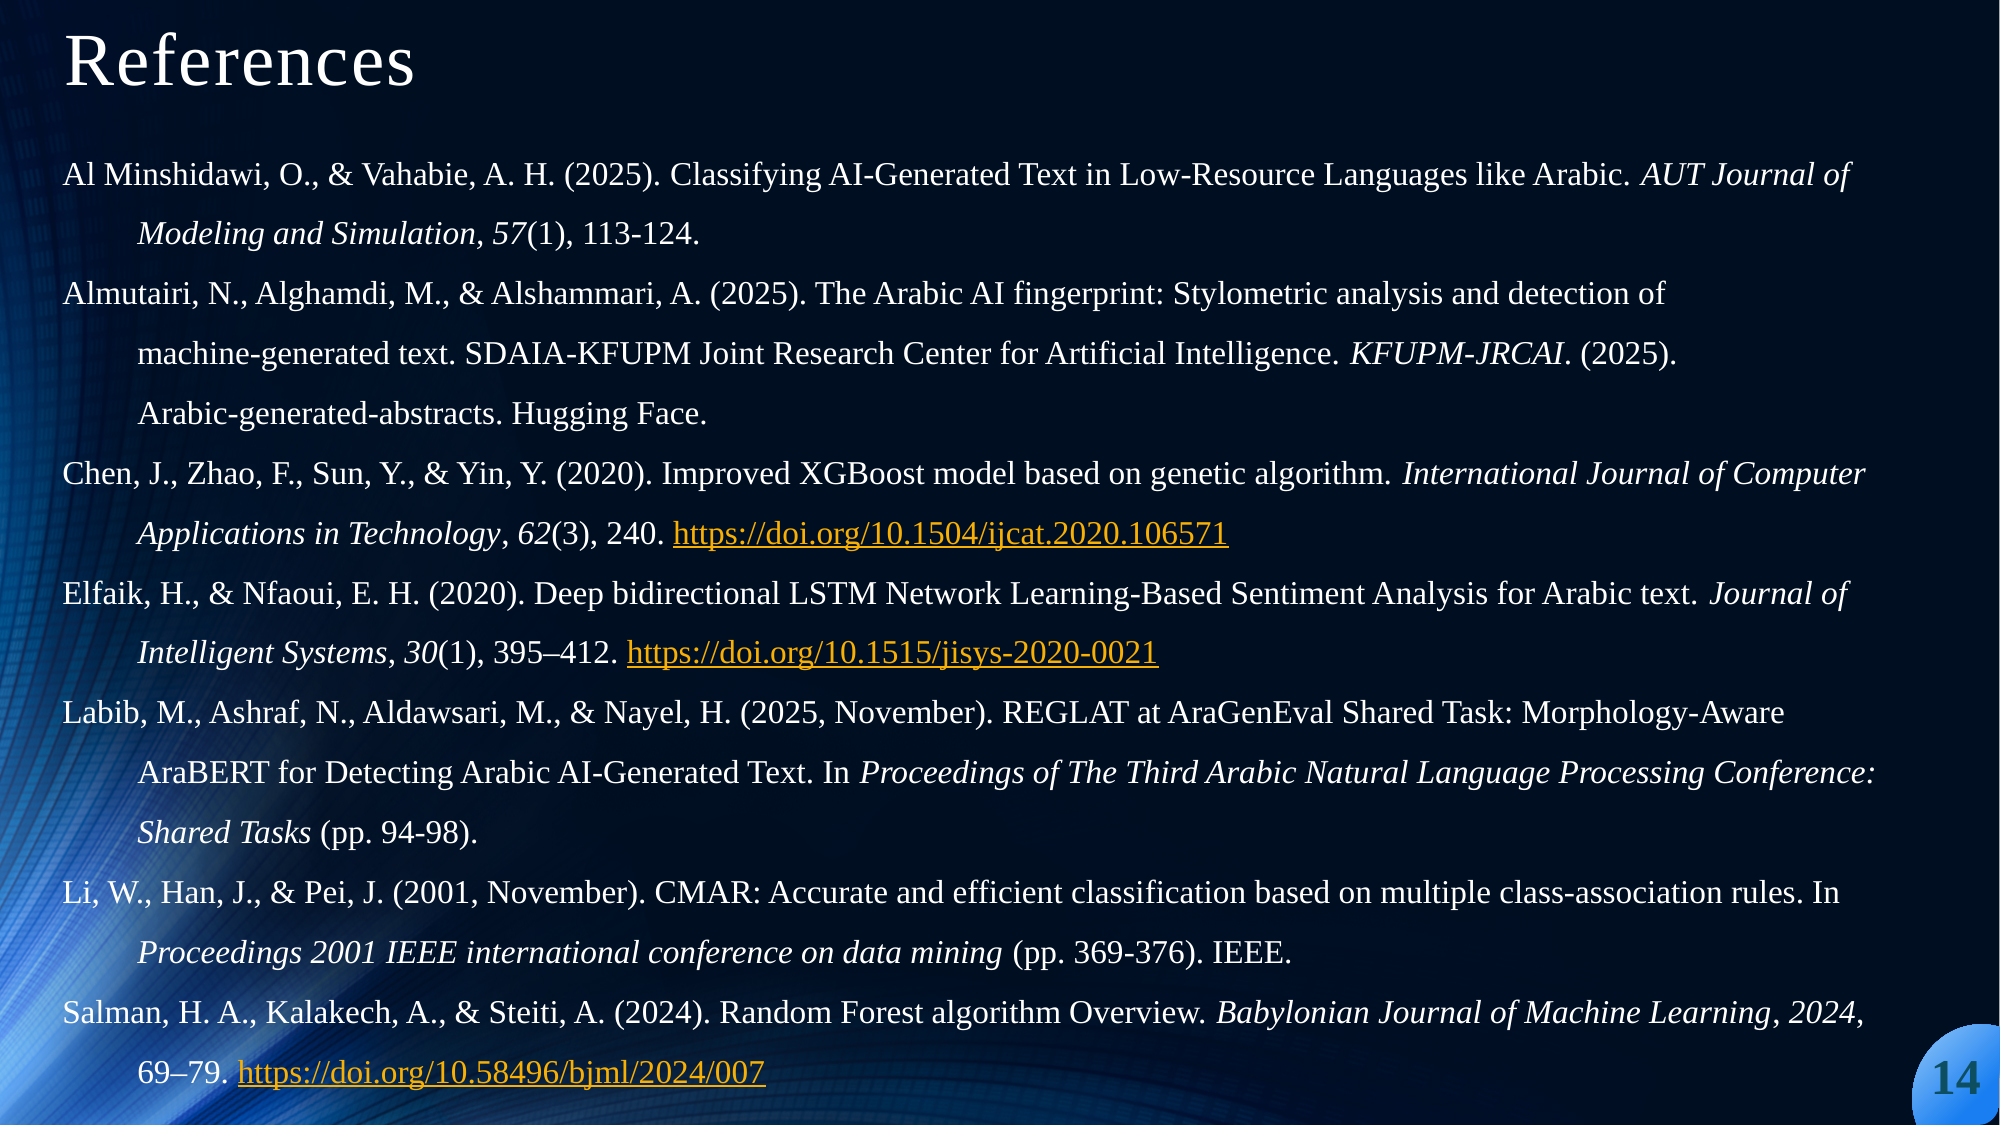

# References
Al Minshidawi, O., & Vahabie, A. H. (2025). Classifying AI-Generated Text in Low-Resource Languages like Arabic. AUT Journal of Modeling and Simulation, 57(1), 113-124.
Almutairi, N., Alghamdi, M., & Alshammari, A. (2025). The Arabic AI fingerprint: Stylometric analysis and detection of machine‑generated text. SDAIA‑KFUPM Joint Research Center for Artificial Intelligence. KFUPM‑JRCAI. (2025). Arabic‑generated‑abstracts. Hugging Face.
Chen, J., Zhao, F., Sun, Y., & Yin, Y. (2020). Improved XGBoost model based on genetic algorithm. International Journal of Computer Applications in Technology, 62(3), 240. https://doi.org/10.1504/ijcat.2020.106571
Elfaik, H., & Nfaoui, E. H. (2020). Deep bidirectional LSTM Network Learning-Based Sentiment Analysis for Arabic text. Journal of Intelligent Systems, 30(1), 395–412. https://doi.org/10.1515/jisys-2020-0021
Labib, M., Ashraf, N., Aldawsari, M., & Nayel, H. (2025, November). REGLAT at AraGenEval Shared Task: Morphology-Aware AraBERT for Detecting Arabic AI-Generated Text. In Proceedings of The Third Arabic Natural Language Processing Conference: Shared Tasks (pp. 94-98).
Li, W., Han, J., & Pei, J. (2001, November). CMAR: Accurate and efficient classification based on multiple class-association rules. In Proceedings 2001 IEEE international conference on data mining (pp. 369-376). IEEE.
Salman, H. A., Kalakech, A., & Steiti, A. (2024). Random Forest algorithm Overview. Babylonian Journal of Machine Learning, 2024, 69–79. https://doi.org/10.58496/bjml/2024/007
14